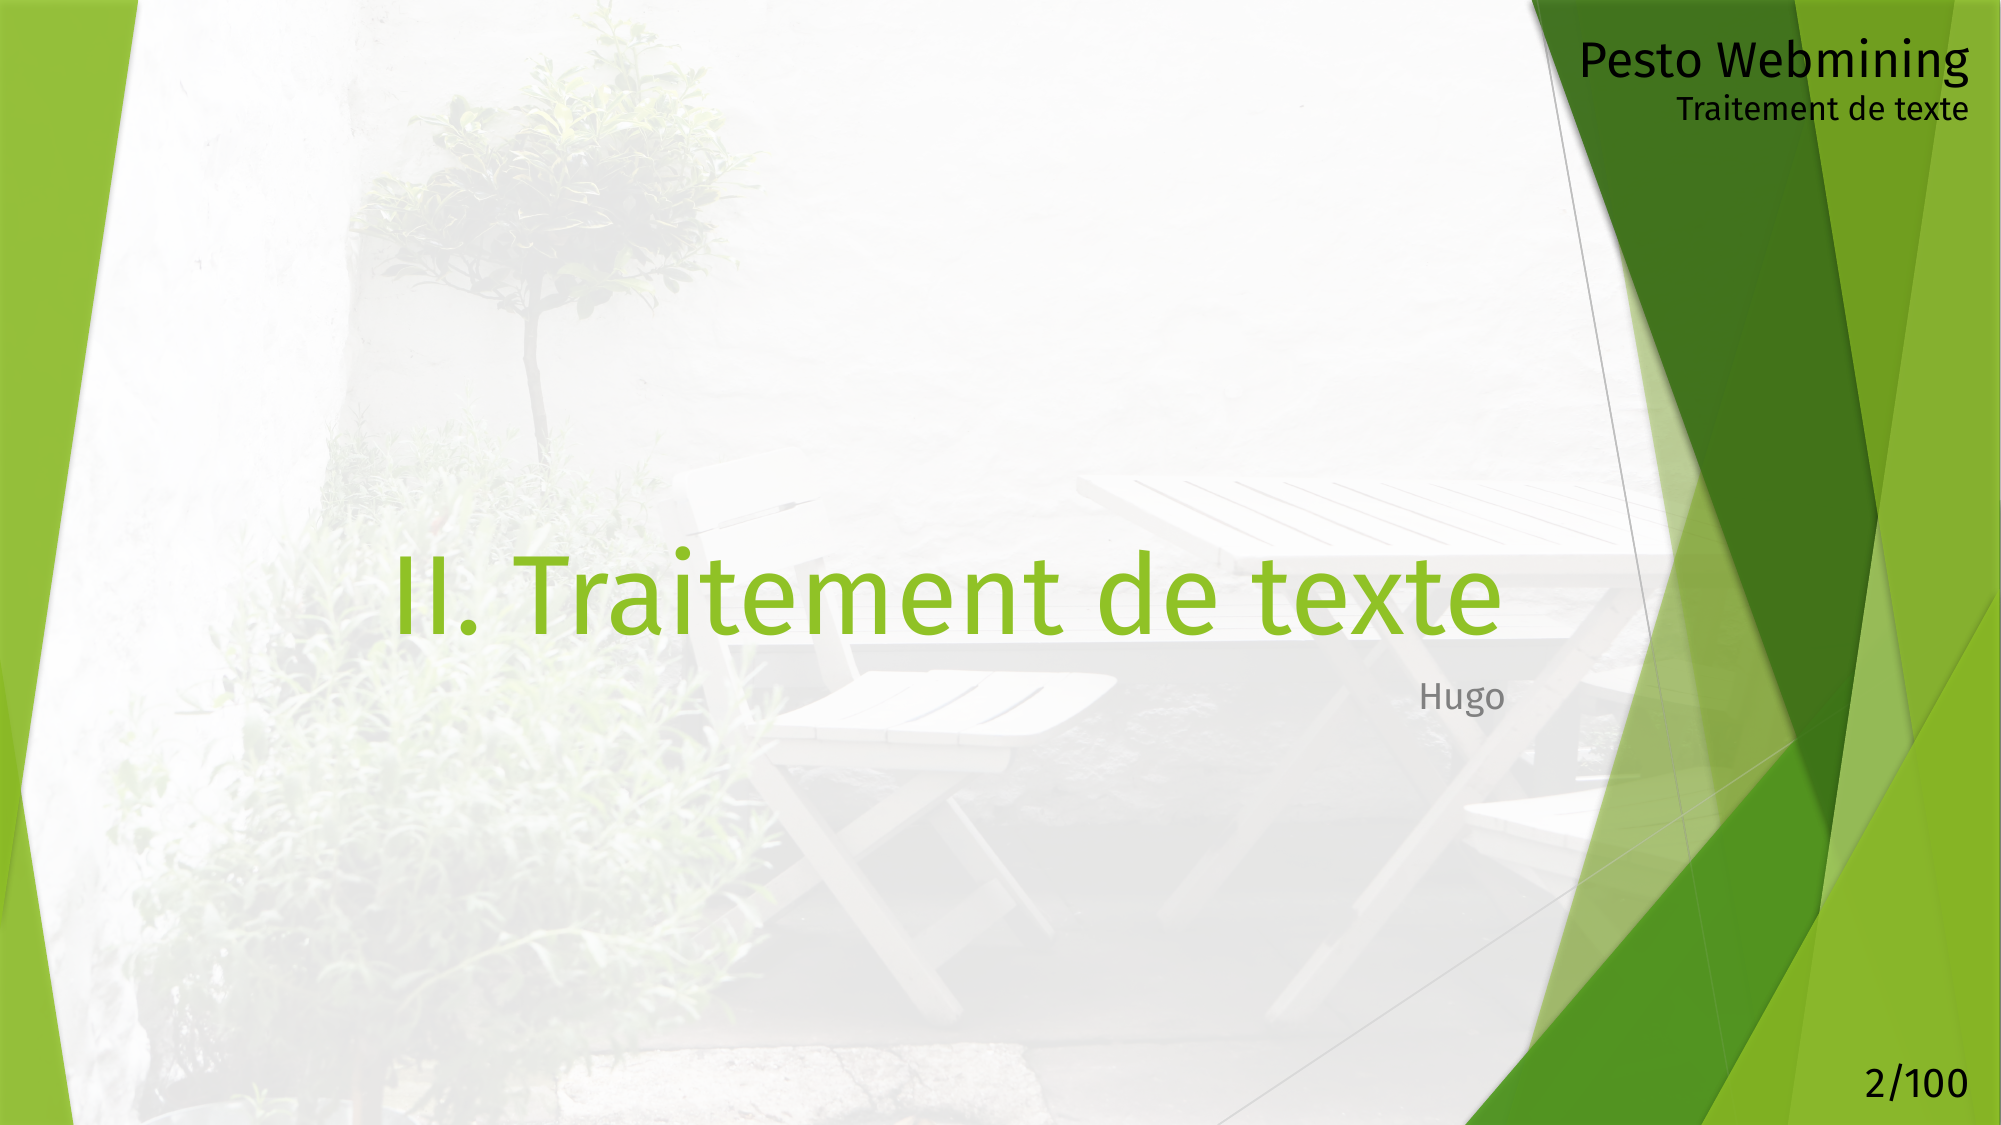

Pesto Webmining
Traitement de texte
# II. Traitement de texte
Hugo
2/100